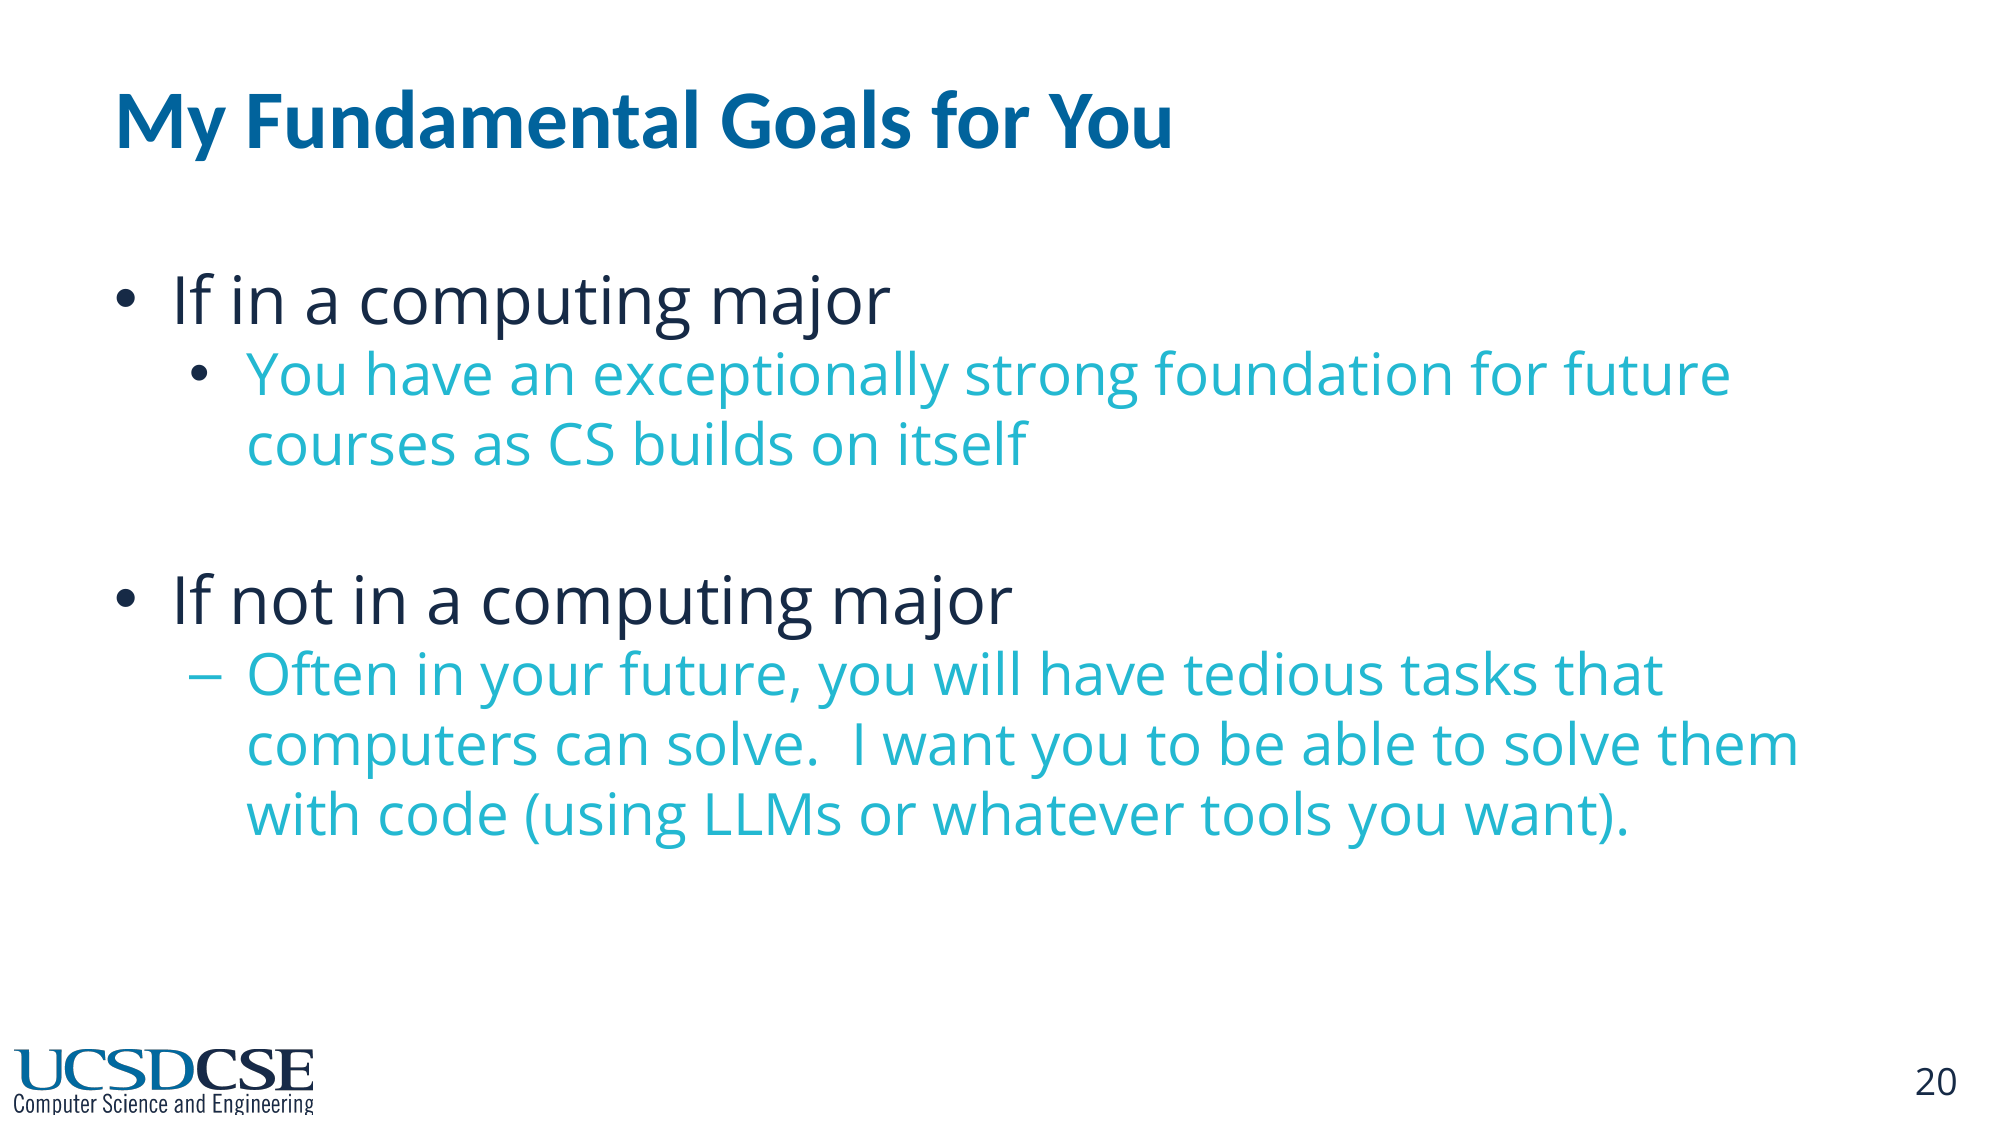

# My Fundamental Goals for You
If in a computing major
You have an exceptionally strong foundation for future courses as CS builds on itself

If not in a computing major
Often in your future, you will have tedious tasks that computers can solve.  I want you to be able to solve them with code (using LLMs or whatever tools you want).